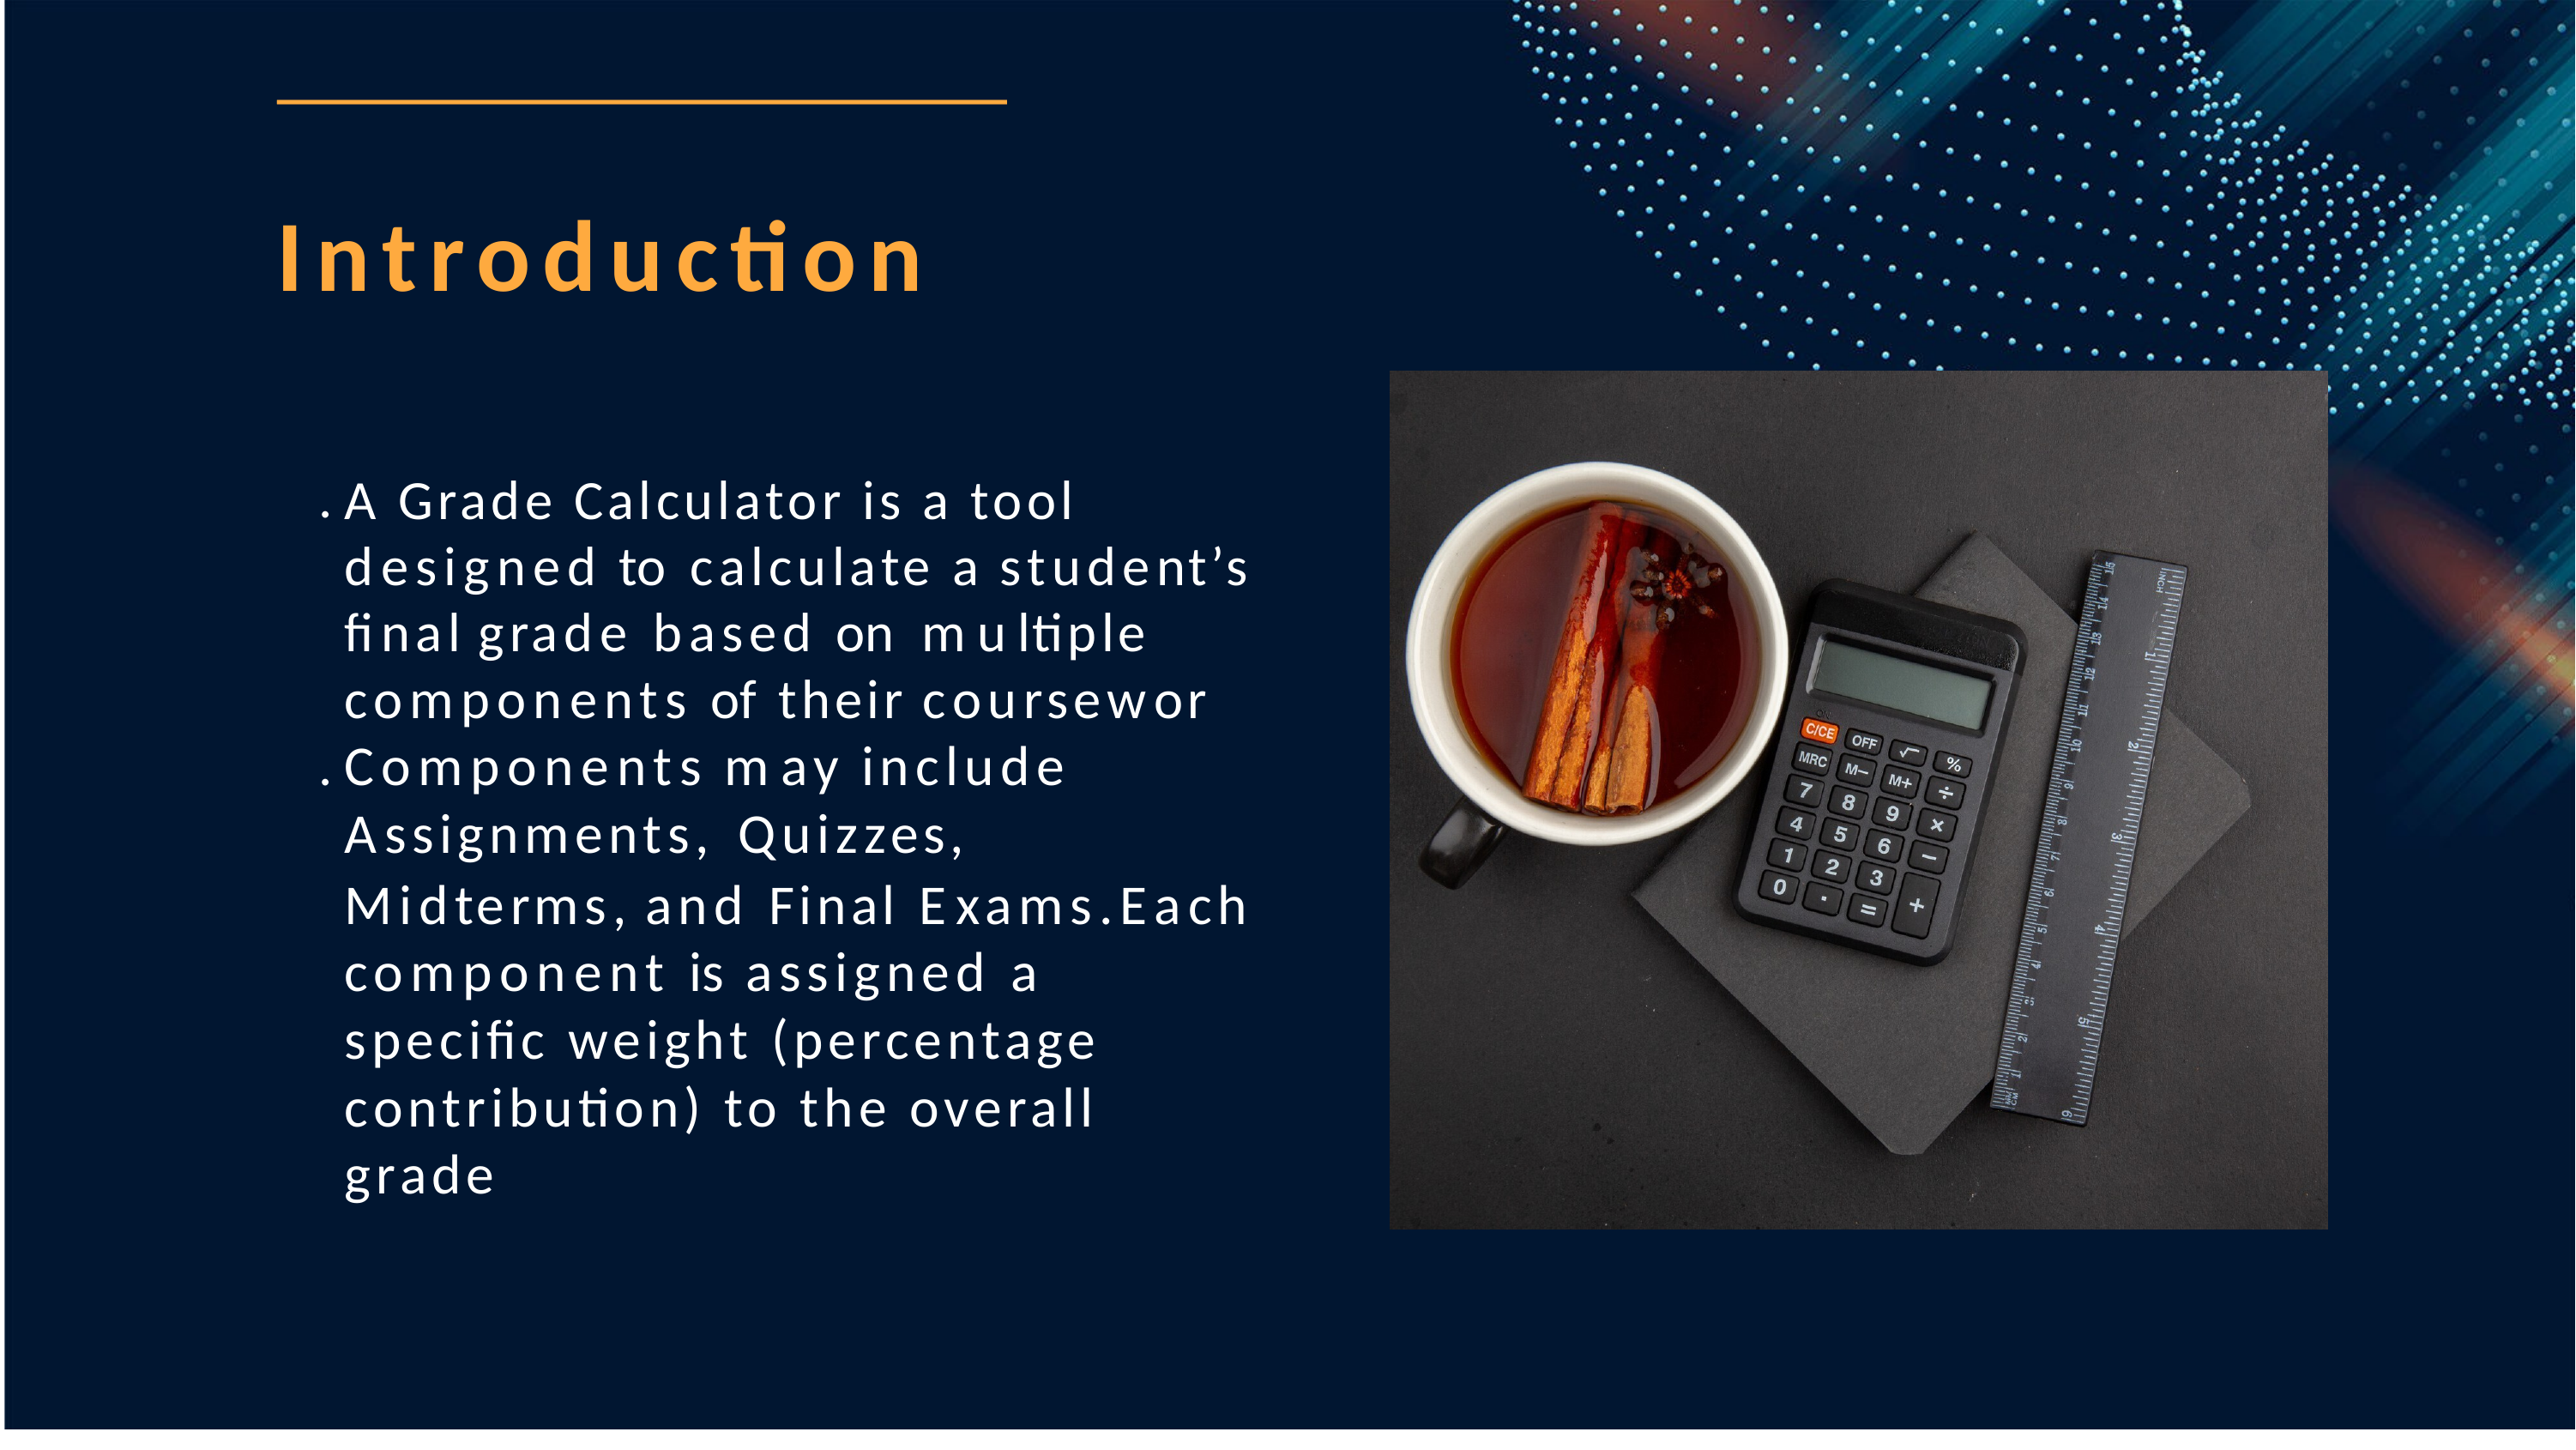

Introduction

.
A Grade Calculator is a tool
designed to calculate a student’s ﬁnal grade based on  multiple components of their coursewor Components may include Assignments, Quizzes,
Midterms, and Final Exams.Each component is assigned a
speciﬁc weight (percentage contribution) to the overall grade
.